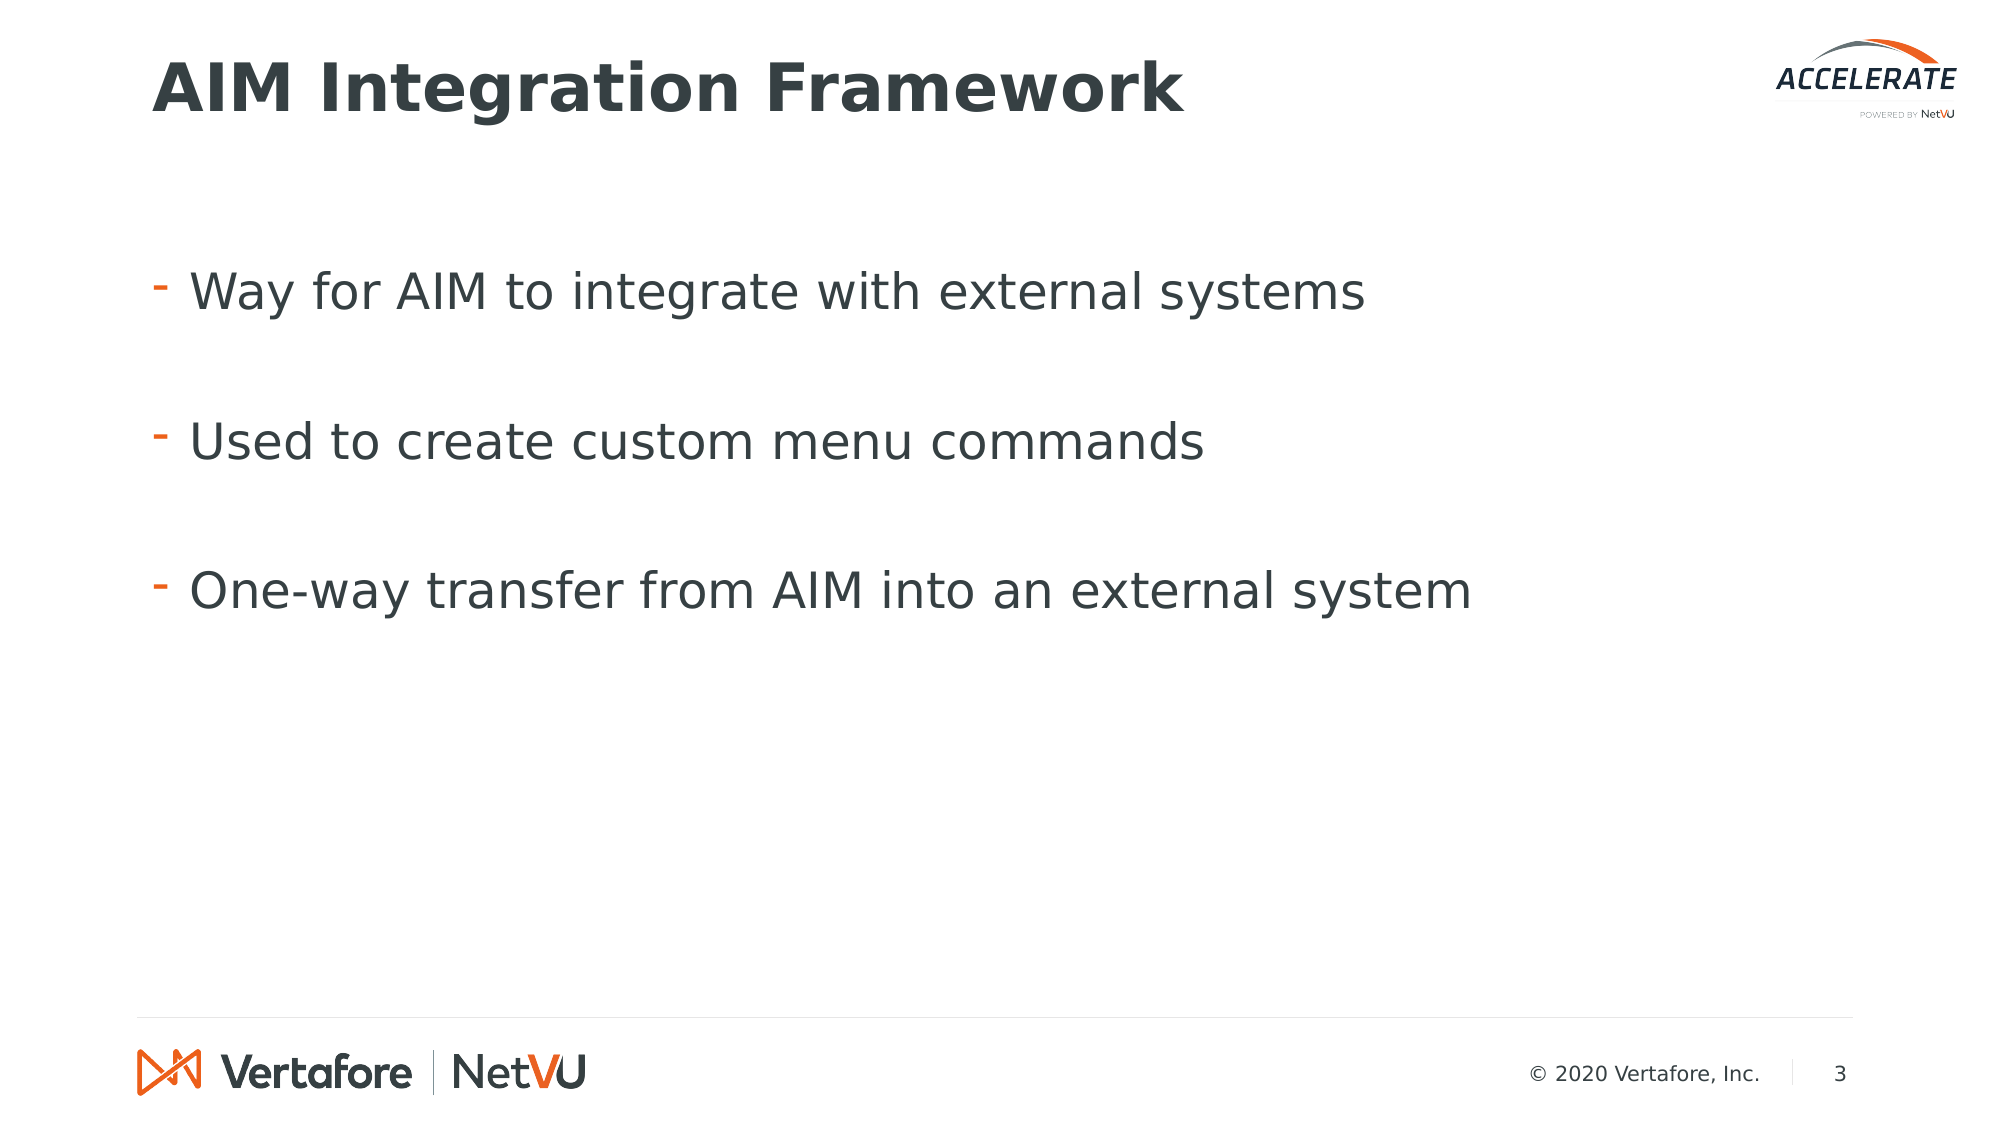

# AIM Integration Framework

Way for AIM to integrate with external systems

Used to create custom menu commands

One-way transfer from AIM into an external system

© 2020 Vertafore, Inc.
3